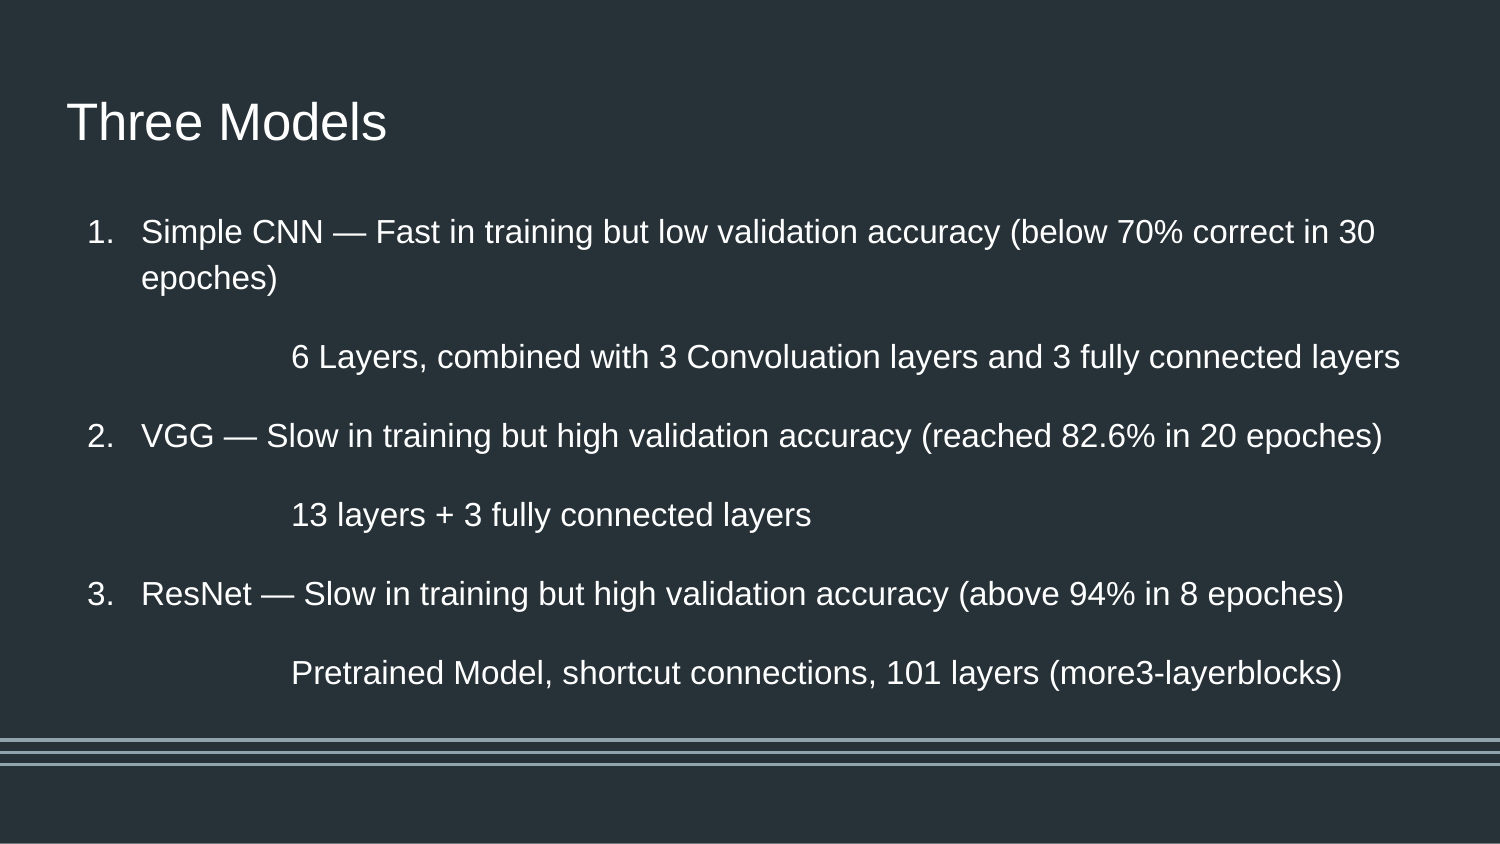

# Three Models
Simple CNN — Fast in training but low validation accuracy (below 70% correct in 30 epoches)
	6 Layers, combined with 3 Convoluation layers and 3 fully connected layers
VGG — Slow in training but high validation accuracy (reached 82.6% in 20 epoches)
 	13 layers + 3 fully connected layers
ResNet — Slow in training but high validation accuracy (above 94% in 8 epoches)
	Pretrained Model, shortcut connections, 101 layers (more3-layerblocks)